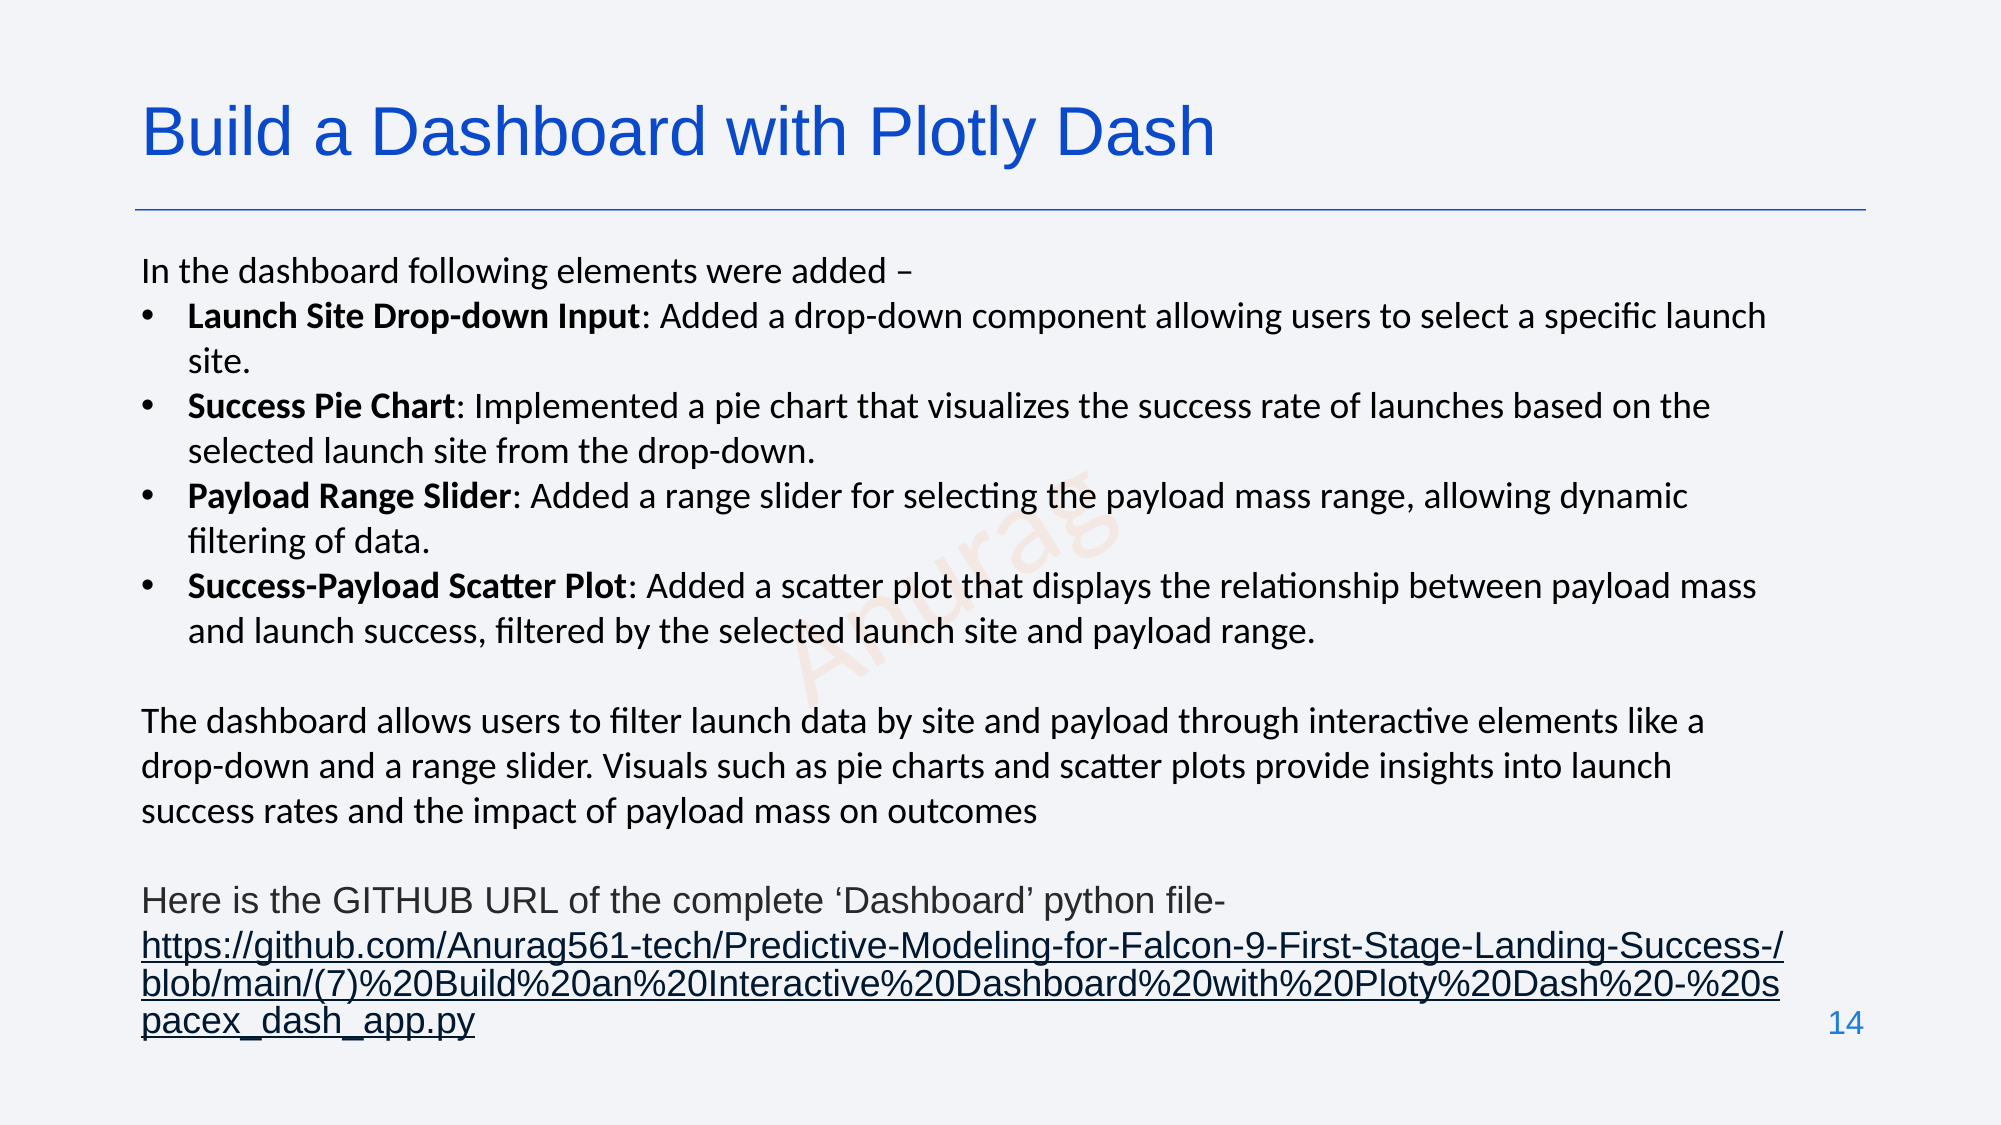

Build a Dashboard with Plotly Dash
In the dashboard following elements were added –
Launch Site Drop-down Input: Added a drop-down component allowing users to select a specific launch site.
Success Pie Chart: Implemented a pie chart that visualizes the success rate of launches based on the selected launch site from the drop-down.
Payload Range Slider: Added a range slider for selecting the payload mass range, allowing dynamic filtering of data.
Success-Payload Scatter Plot: Added a scatter plot that displays the relationship between payload mass and launch success, filtered by the selected launch site and payload range.

The dashboard allows users to filter launch data by site and payload through interactive elements like a drop-down and a range slider. Visuals such as pie charts and scatter plots provide insights into launch success rates and the impact of payload mass on outcomes

Here is the GITHUB URL of the complete ‘Dashboard’ python file- https://github.com/Anurag561-tech/Predictive-Modeling-for-Falcon-9-First-Stage-Landing-Success-/blob/main/(7)%20Build%20an%20Interactive%20Dashboard%20with%20Ploty%20Dash%20-%20spacex_dash_app.py

14